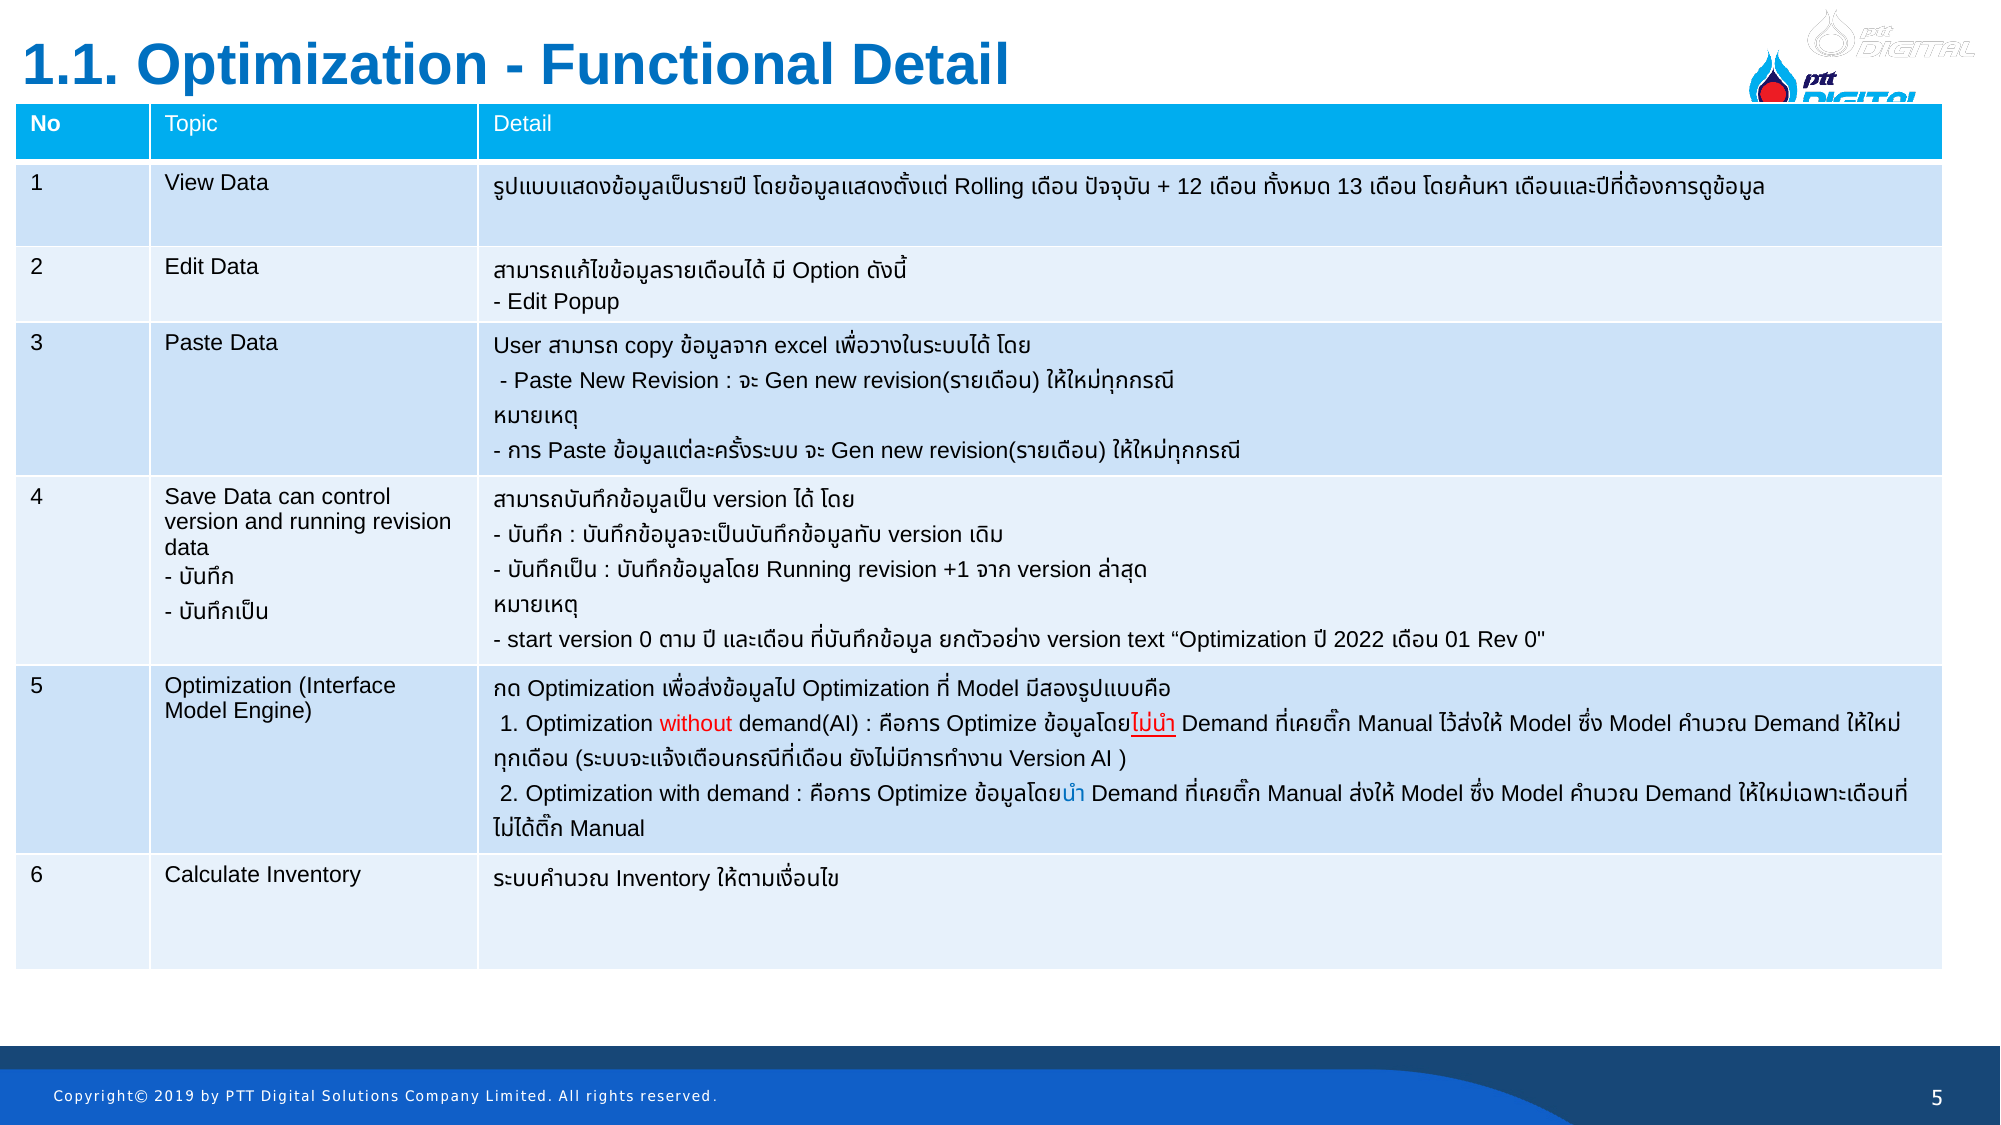

1.1. Optimization - Functional Detail
| No | Topic | Detail |
| --- | --- | --- |
| 1 | View Data | รูปแบบแสดงข้อมูลเป็นรายปี โดยข้อมูลแสดงตั้งแต่ Rolling เดือน ปัจจุบัน + 12 เดือน ทั้งหมด 13 เดือน โดยค้นหา เดือนและปีที่ต้องการดูข้อมูล |
| 2 | Edit Data | สามารถแก้ไขข้อมูลรายเดือนได้ มี Option ดังนี้ - Edit Popup |
| 3 | Paste Data | User สามารถ copy ข้อมูลจาก excel เพื่อวางในระบบได้ โดย - Paste New Revision : จะ Gen new revision(รายเดือน) ให้ใหม่ทุกกรณี หมายเหตุ - การ Paste ข้อมูลแต่ละครั้งระบบ จะ Gen new revision(รายเดือน) ให้ใหม่ทุกกรณี |
| 4 | Save Data can control version and running revision data - บันทึก - บันทึกเป็น | สามารถบันทึกข้อมูลเป็น version ได้ โดย - บันทึก : บันทึกข้อมูลจะเป็นบันทึกข้อมูลทับ version เดิม - บันทึกเป็น : บันทึกข้อมูลโดย Running revision +1 จาก version ล่าสุด หมายเหตุ - start version 0 ตาม ปี และเดือน ที่บันทึกข้อมูล ยกตัวอย่าง version text “Optimization ปี 2022 เดือน 01 Rev 0" |
| 5 | Optimization (Interface Model Engine) | กด Optimization เพื่อส่งข้อมูลไป Optimization ที่ Model มีสองรูปแบบคือ 1. Optimization without demand(AI) : คือการ Optimize ข้อมูลโดยไม่นำ Demand ที่เคยติ๊ก Manual ไว้ส่งให้ Model ซึ่ง Model คำนวณ Demand ให้ใหม่ทุกเดือน (ระบบจะแจ้งเตือนกรณีที่เดือน ยังไม่มีการทำงาน Version AI ) 2. Optimization with demand : คือการ Optimize ข้อมูลโดยนำ Demand ที่เคยติ๊ก Manual ส่งให้ Model ซึ่ง Model คำนวณ Demand ให้ใหม่เฉพาะเดือนที่ไม่ได้ติ๊ก Manual |
| 6 | Calculate Inventory | ระบบคำนวณ Inventory ให้ตามเงื่อนไข |
5